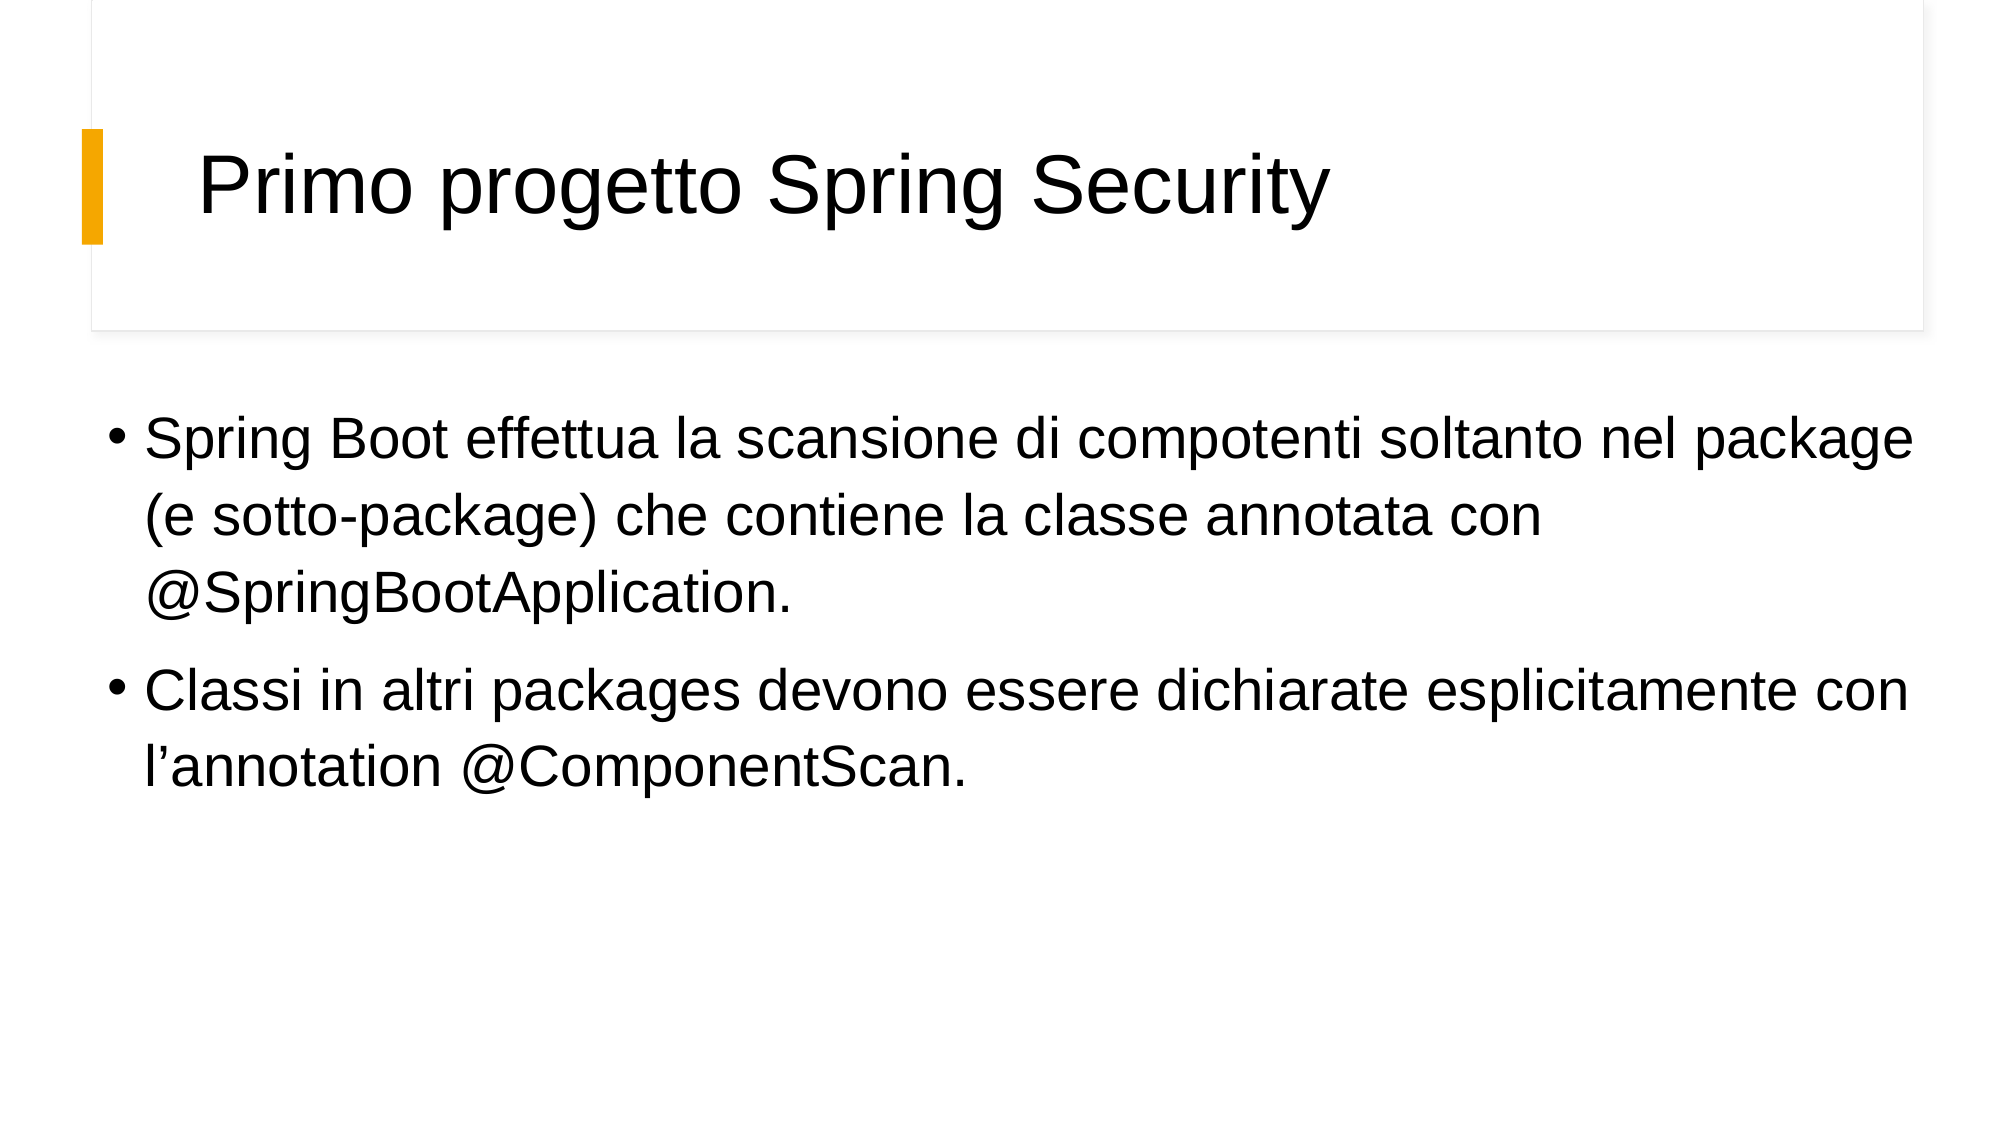

# Primo progetto Spring Security
Spring Boot effettua la scansione di compotenti soltanto nel package (e sotto-package) che contiene la classe annotata con @SpringBootApplication.
Classi in altri packages devono essere dichiarate esplicitamente con l’annotation @ComponentScan.